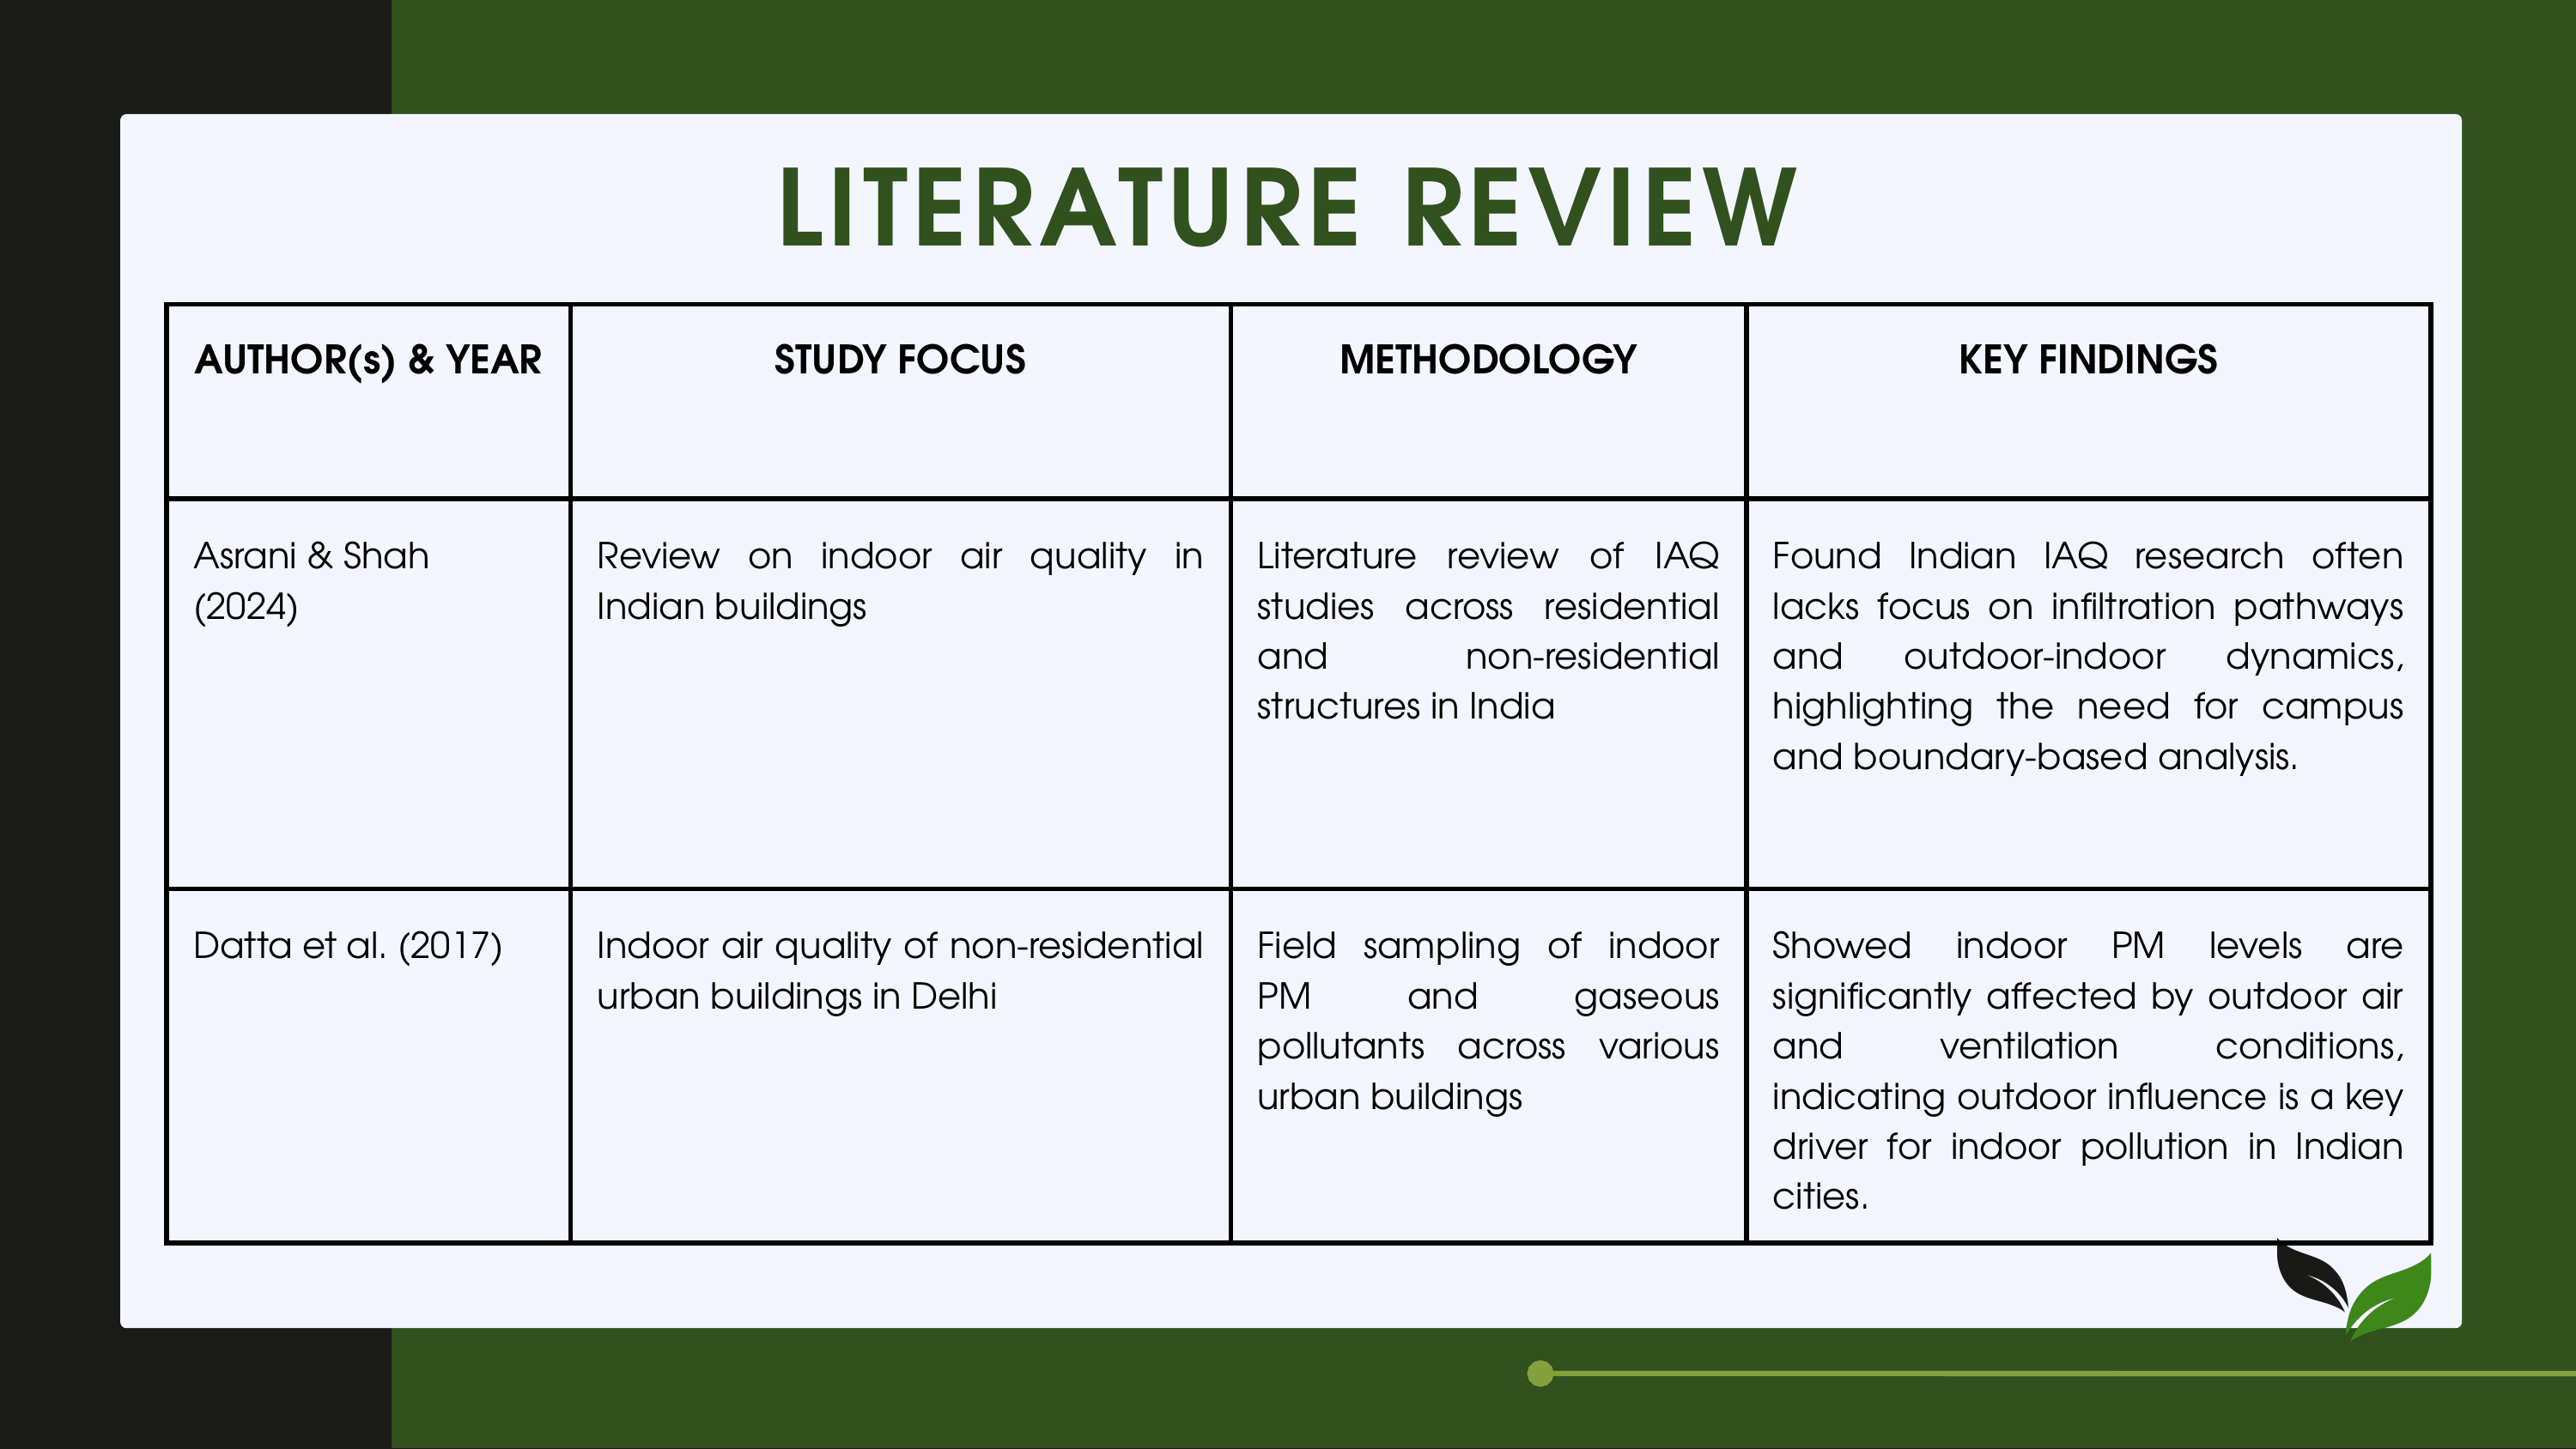

LITERATURE REVIEW
| AUTHOR(s) & YEAR | STUDY FOCUS | METHODOLOGY | KEY FINDINGS |
| --- | --- | --- | --- |
| Asrani & Shah (2024) | Review on indoor air quality in Indian buildings | Literature review of IAQ studies across residential and non-residential structures in India | Found Indian IAQ research often lacks focus on infiltration pathways and outdoor-indoor dynamics, highlighting the need for campus and boundary-based analysis. |
| Datta et al. (2017) | Indoor air quality of non-residential urban buildings in Delhi | Field sampling of indoor PM and gaseous pollutants across various urban buildings | Showed indoor PM levels are significantly affected by outdoor air and ventilation conditions, indicating outdoor influence is a key driver for indoor pollution in Indian cities. |